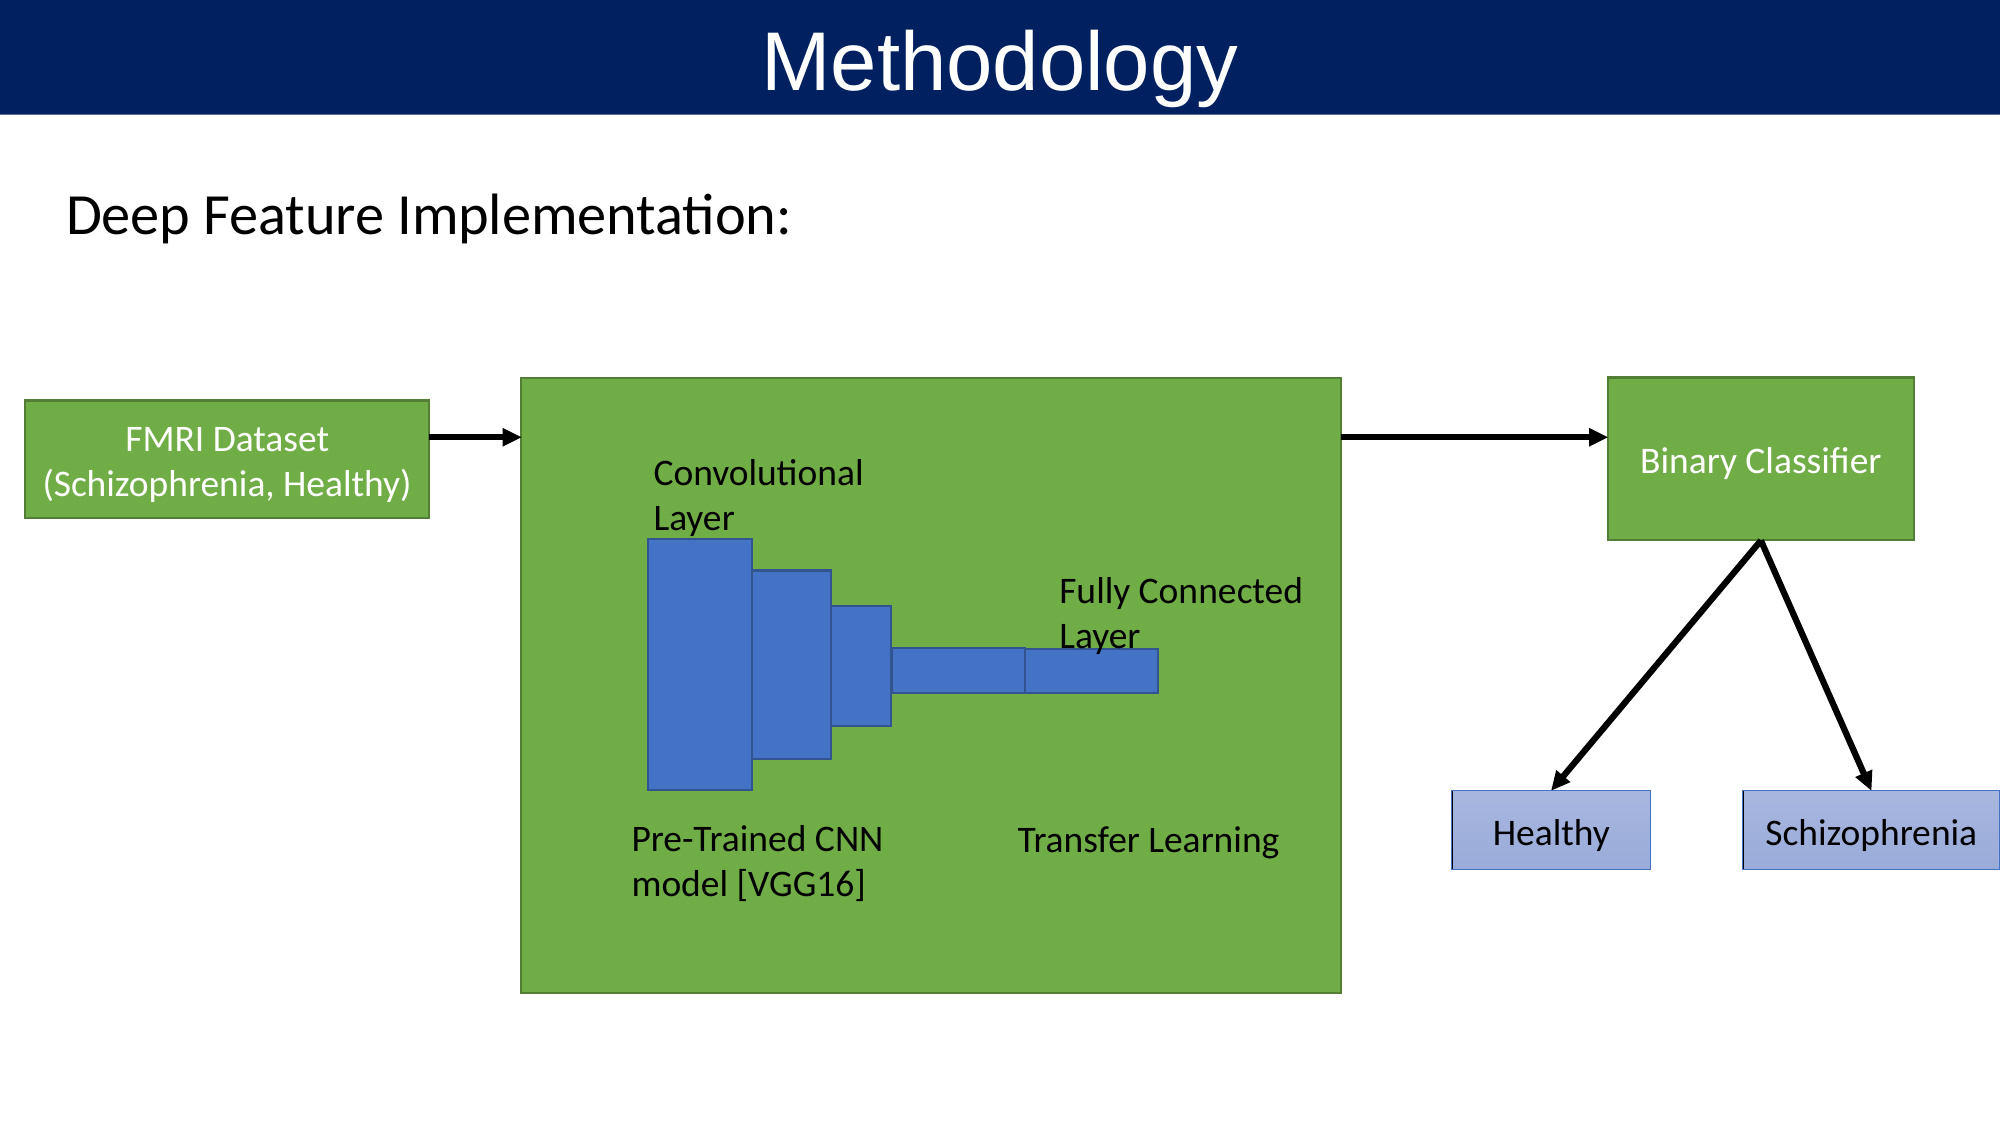

Methodology
Deep Feature Implementation:

Binary Classifier
FMRI Dataset
(Schizophrenia, Healthy)
Convolutional Layer

Fully Connected Layer

Schizophrenia
Healthy
Pre-Trained CNN model [VGG16]
Transfer Learning